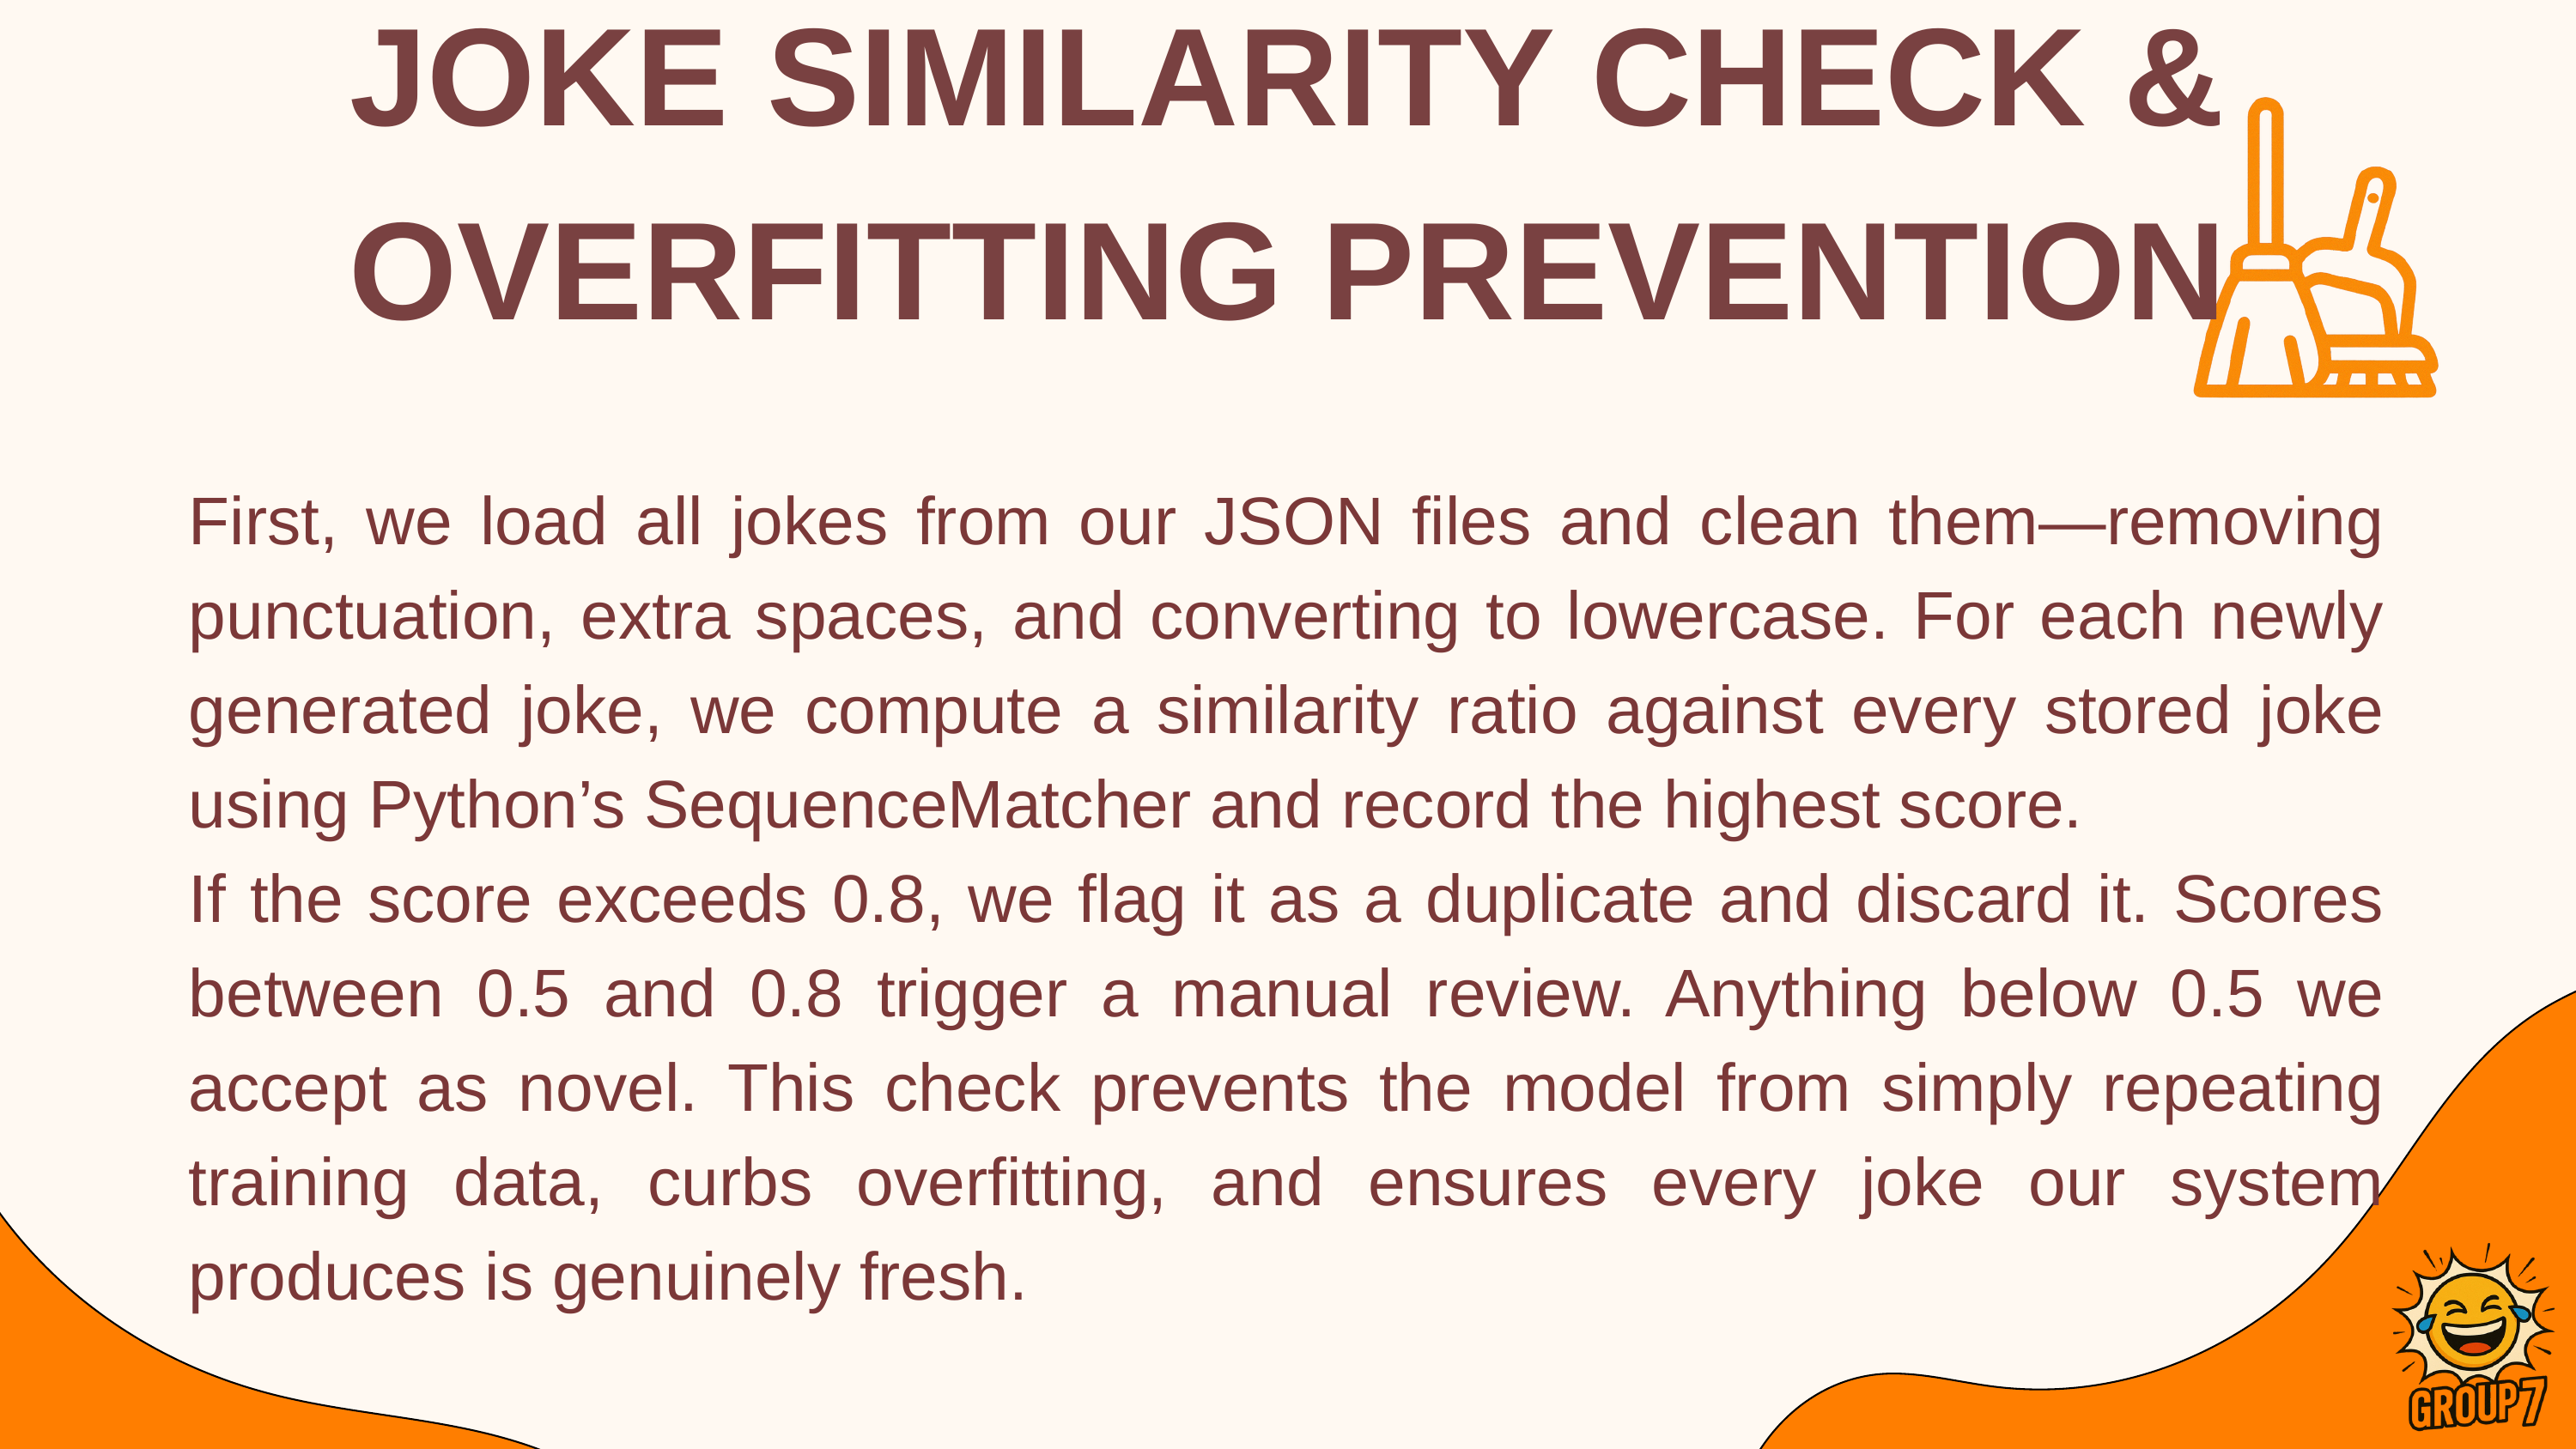

JOKE SIMILARITY CHECK & OVERFITTING PREVENTION

First, we load all jokes from our JSON files and clean them—removing punctuation, extra spaces, and converting to lowercase. For each newly generated joke, we compute a similarity ratio against every stored joke using Python’s SequenceMatcher and record the highest score.
If the score exceeds 0.8, we flag it as a duplicate and discard it. Scores between 0.5 and 0.8 trigger a manual review. Anything below 0.5 we accept as novel. This check prevents the model from simply repeating training data, curbs overfitting, and ensures every joke our system produces is genuinely fresh.